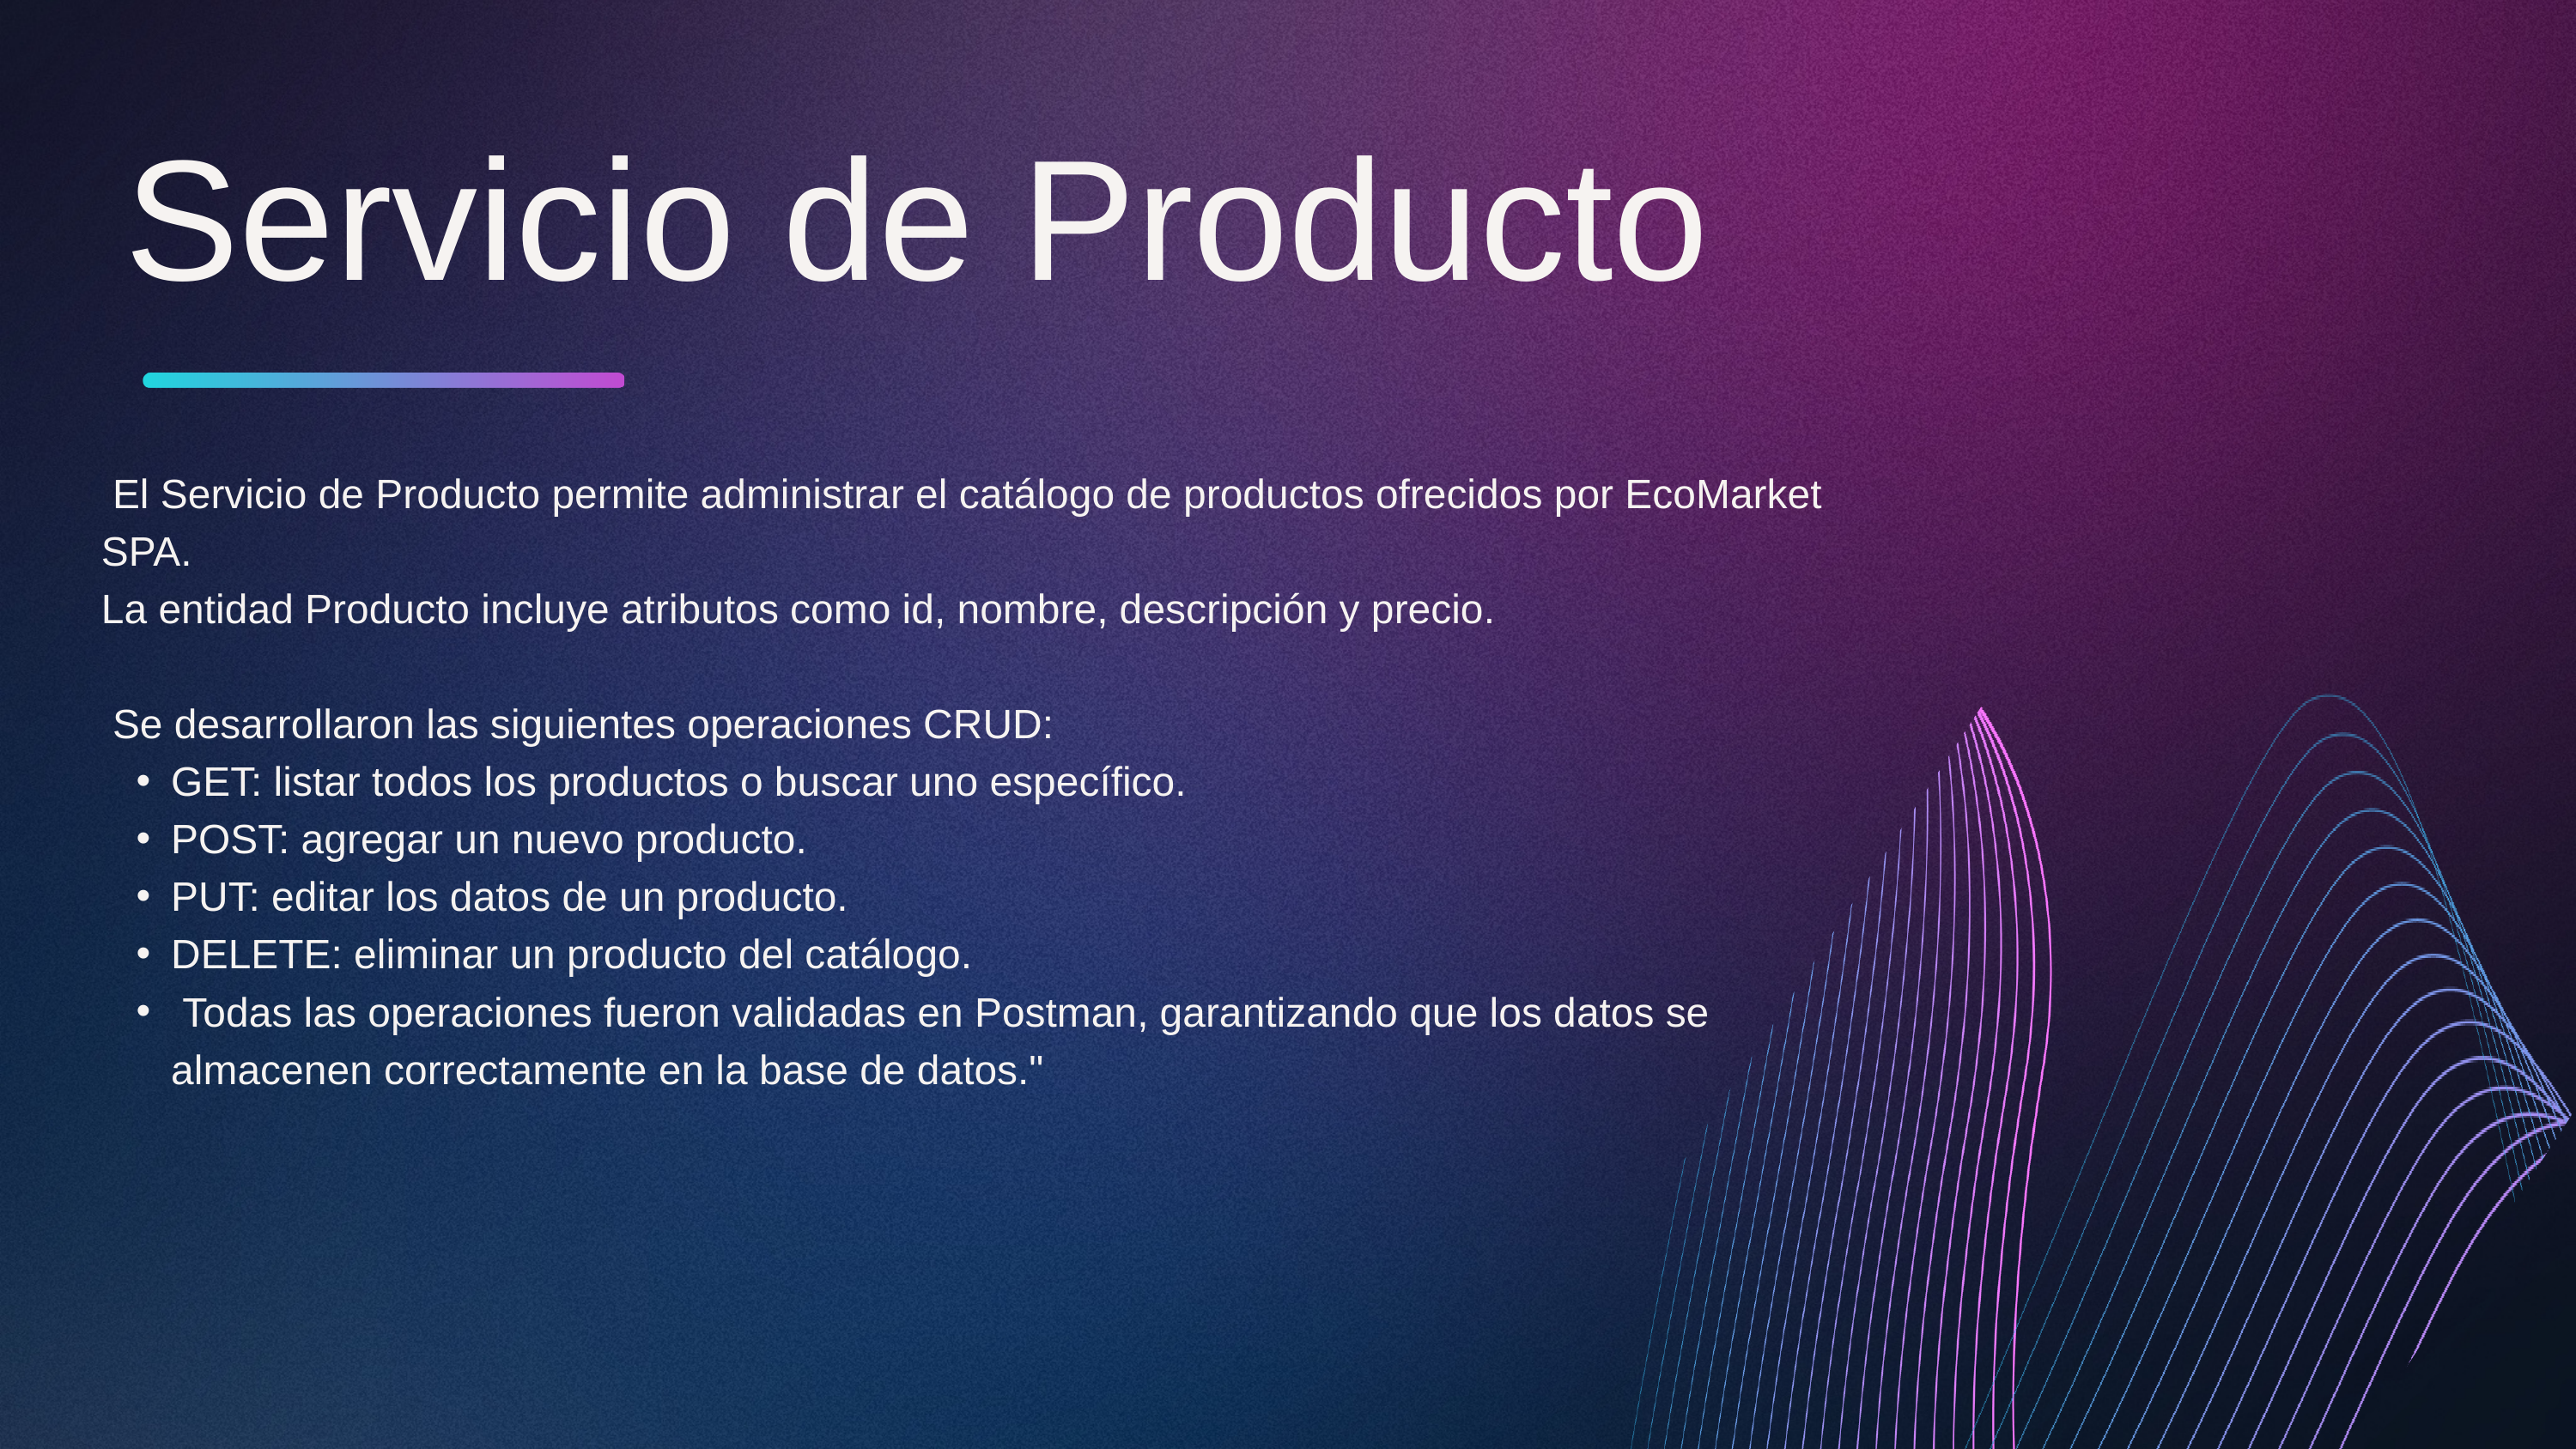

Servicio de Producto

 El Servicio de Producto permite administrar el catálogo de productos ofrecidos por EcoMarket SPA.
La entidad Producto incluye atributos como id, nombre, descripción y precio.

 Se desarrollaron las siguientes operaciones CRUD:
GET: listar todos los productos o buscar uno específico.
POST: agregar un nuevo producto.
PUT: editar los datos de un producto.
DELETE: eliminar un producto del catálogo.
 Todas las operaciones fueron validadas en Postman, garantizando que los datos se almacenen correctamente en la base de datos."